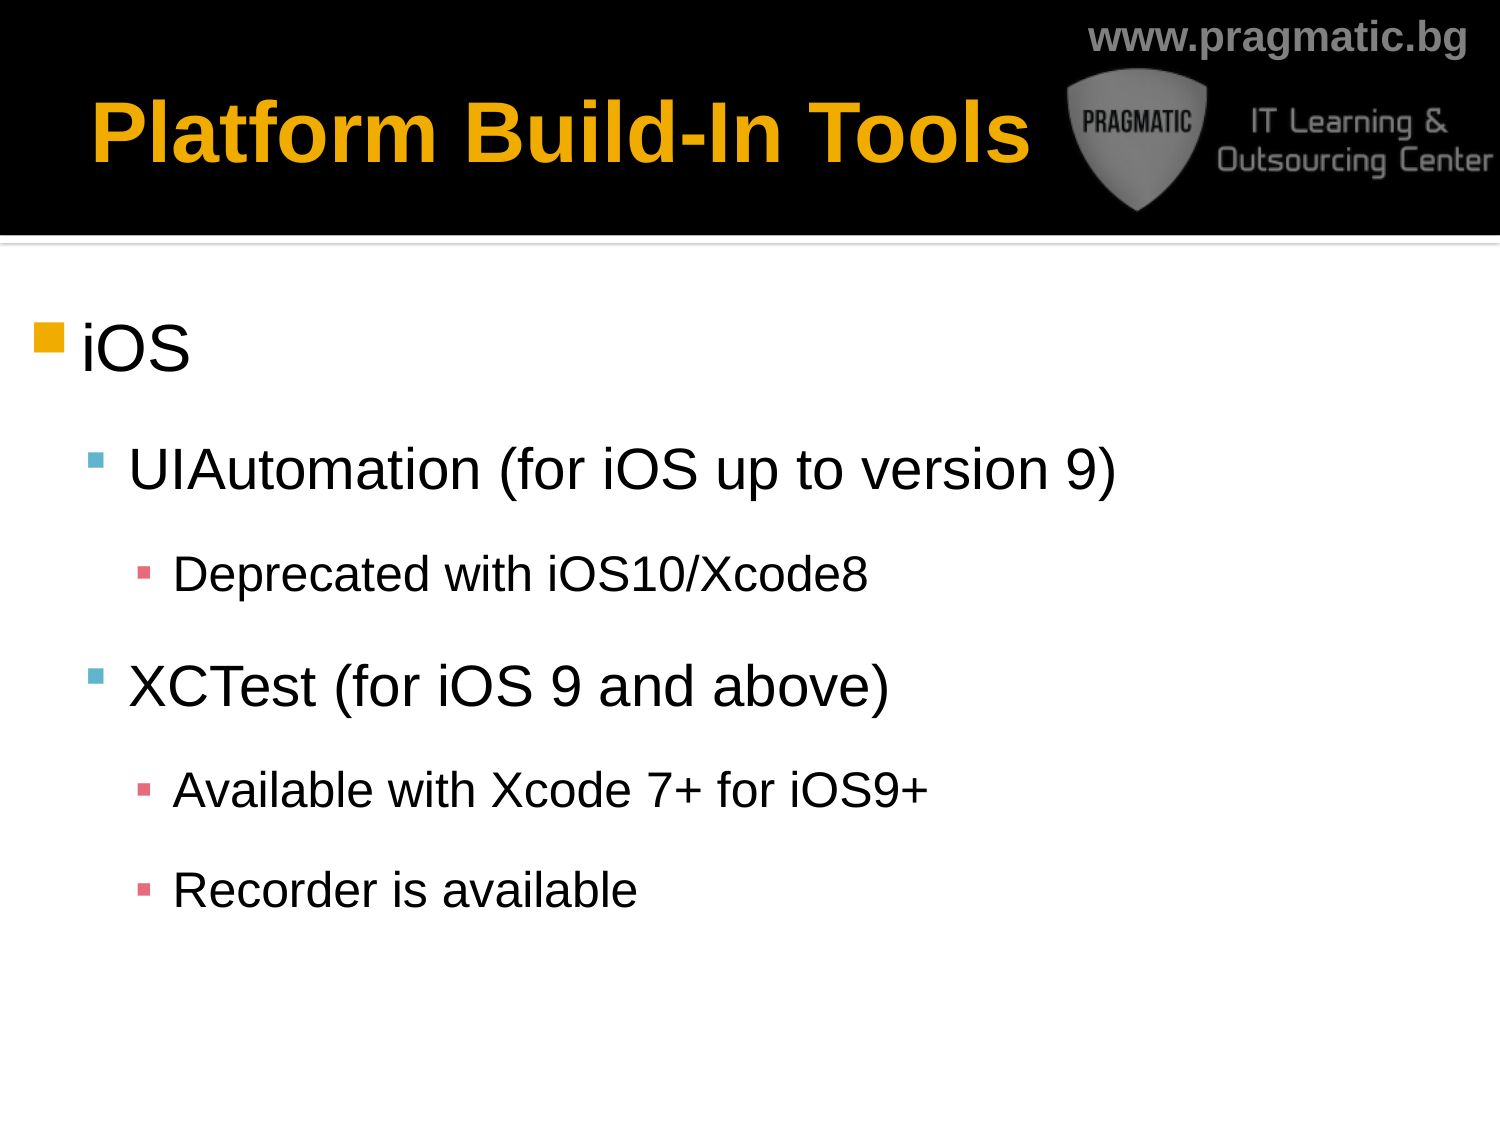

# Platform Build-In Tools
iOS
UIAutomation (for iOS up to version 9)
Deprecated with iOS10/Xcode8
XCTest (for iOS 9 and above)
Available with Xcode 7+ for iOS9+
Recorder is available